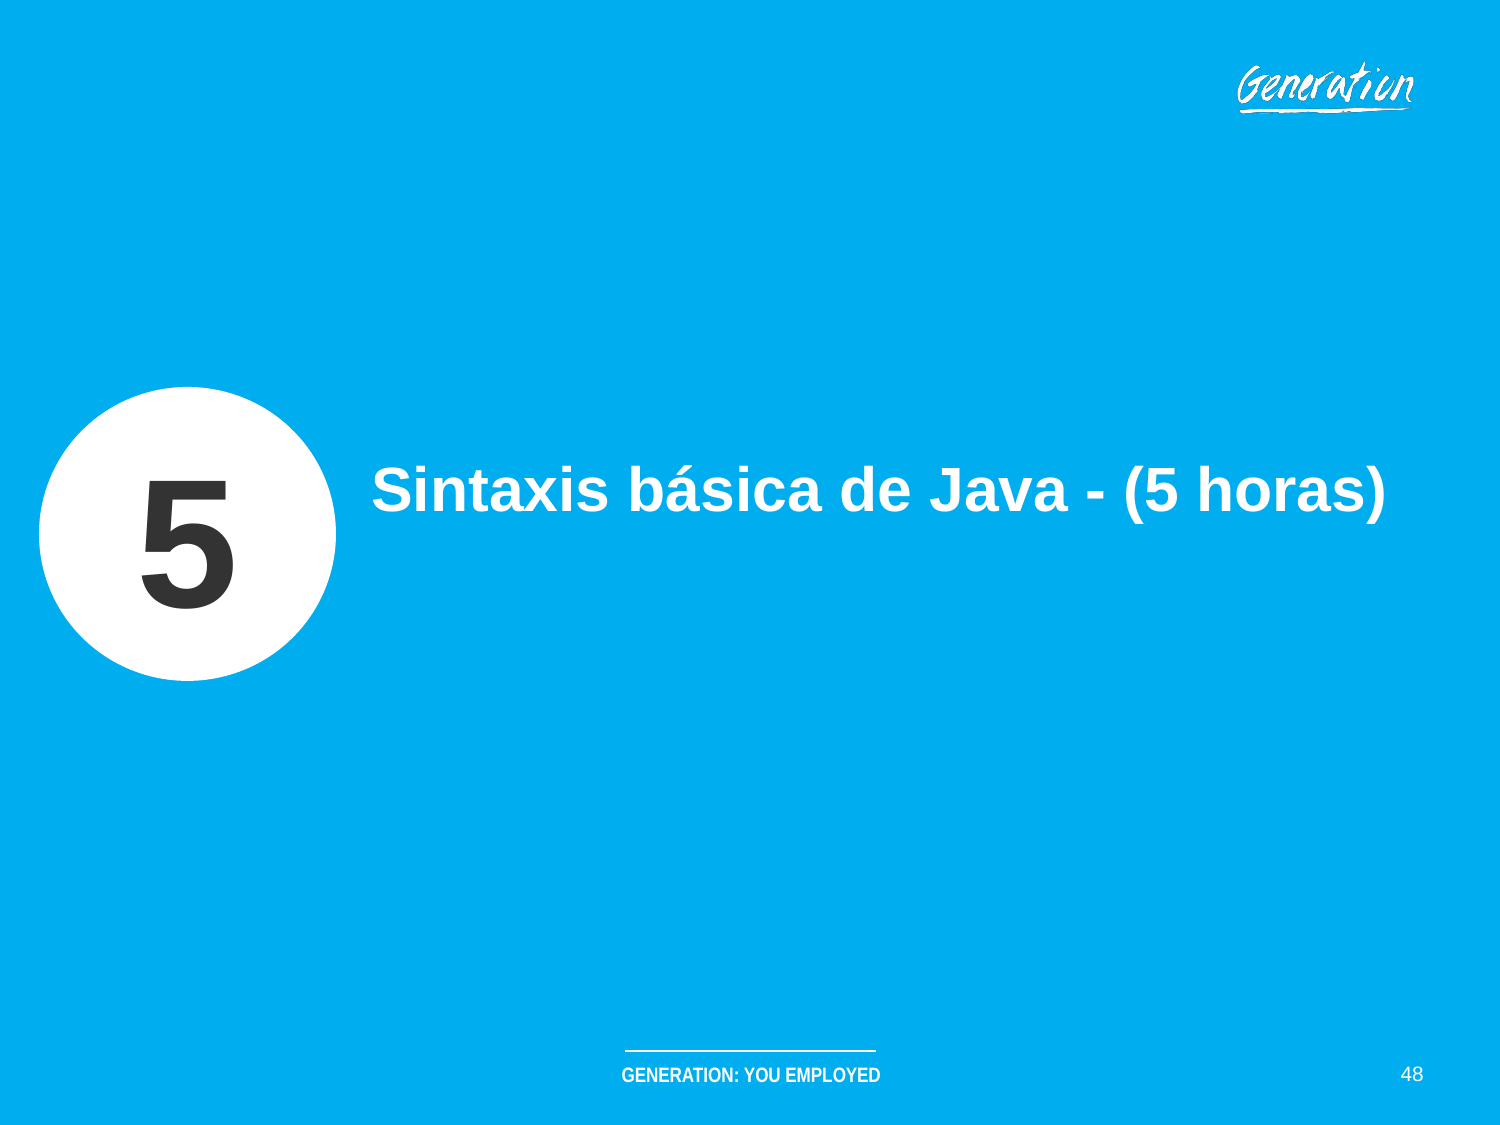

5
# Sintaxis básica de Java - (5 horas)